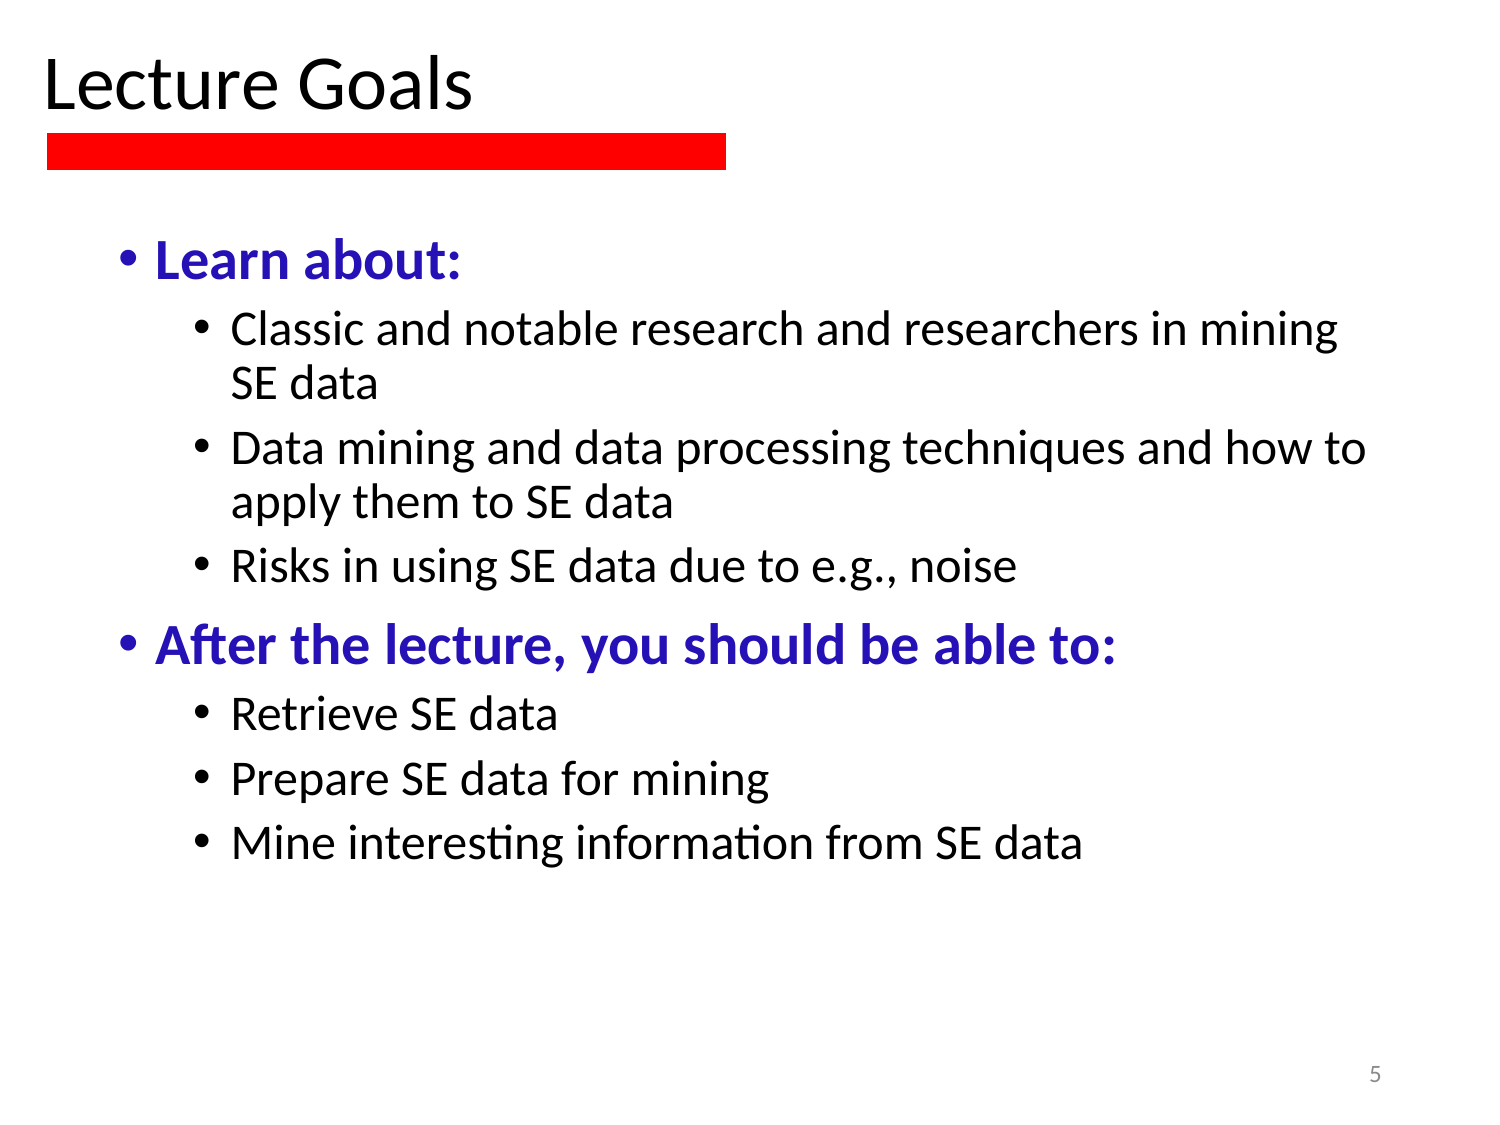

# Lecture Goals

Learn about:
Classic and notable research and researchers in mining SE data
Data mining and data processing techniques and how to apply them to SE data
Risks in using SE data due to e.g., noise
After the lecture, you should be able to:
Retrieve SE data
Prepare SE data for mining
Mine interesting information from SE data
5